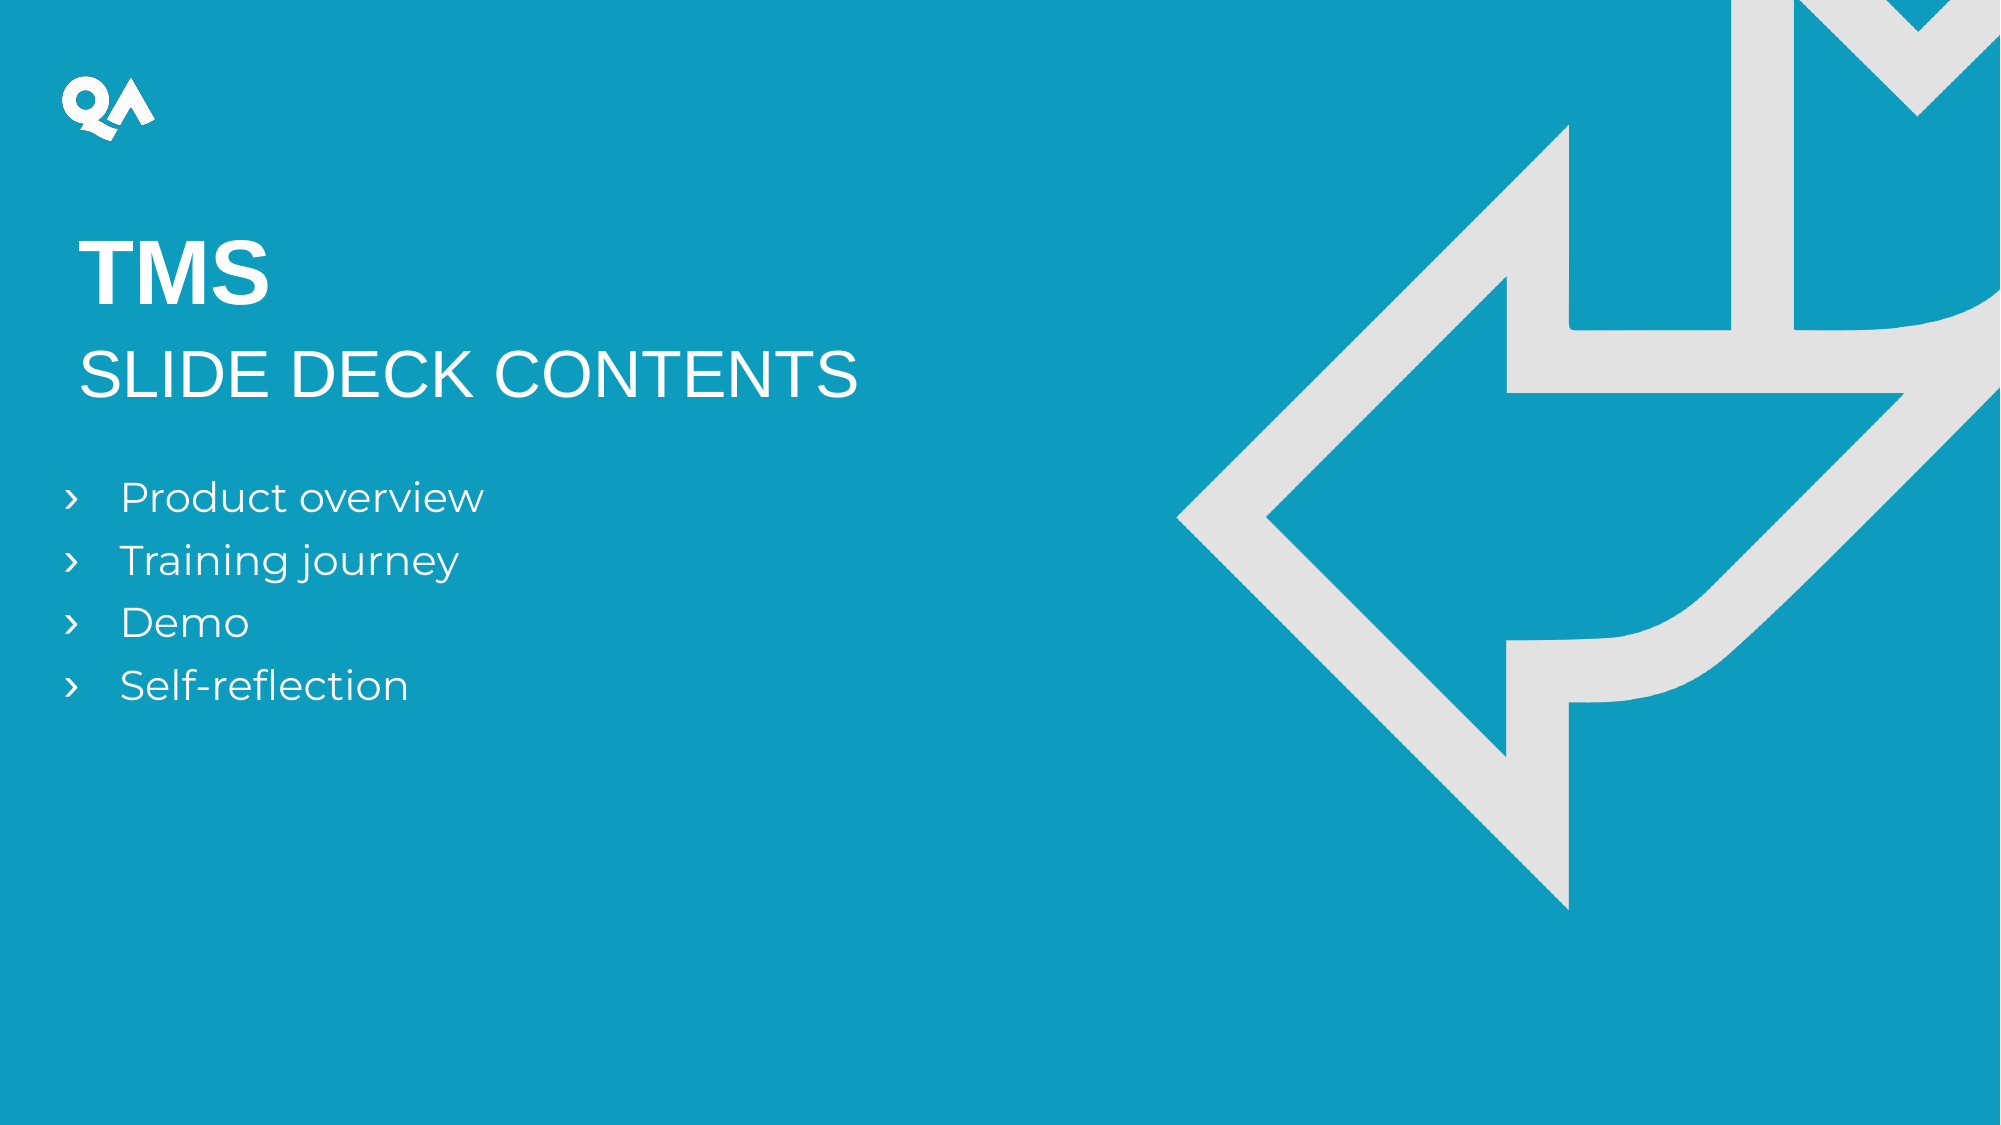

# TMS Slide deck contents
Product overview
Training journey
Demo
Self-reflection